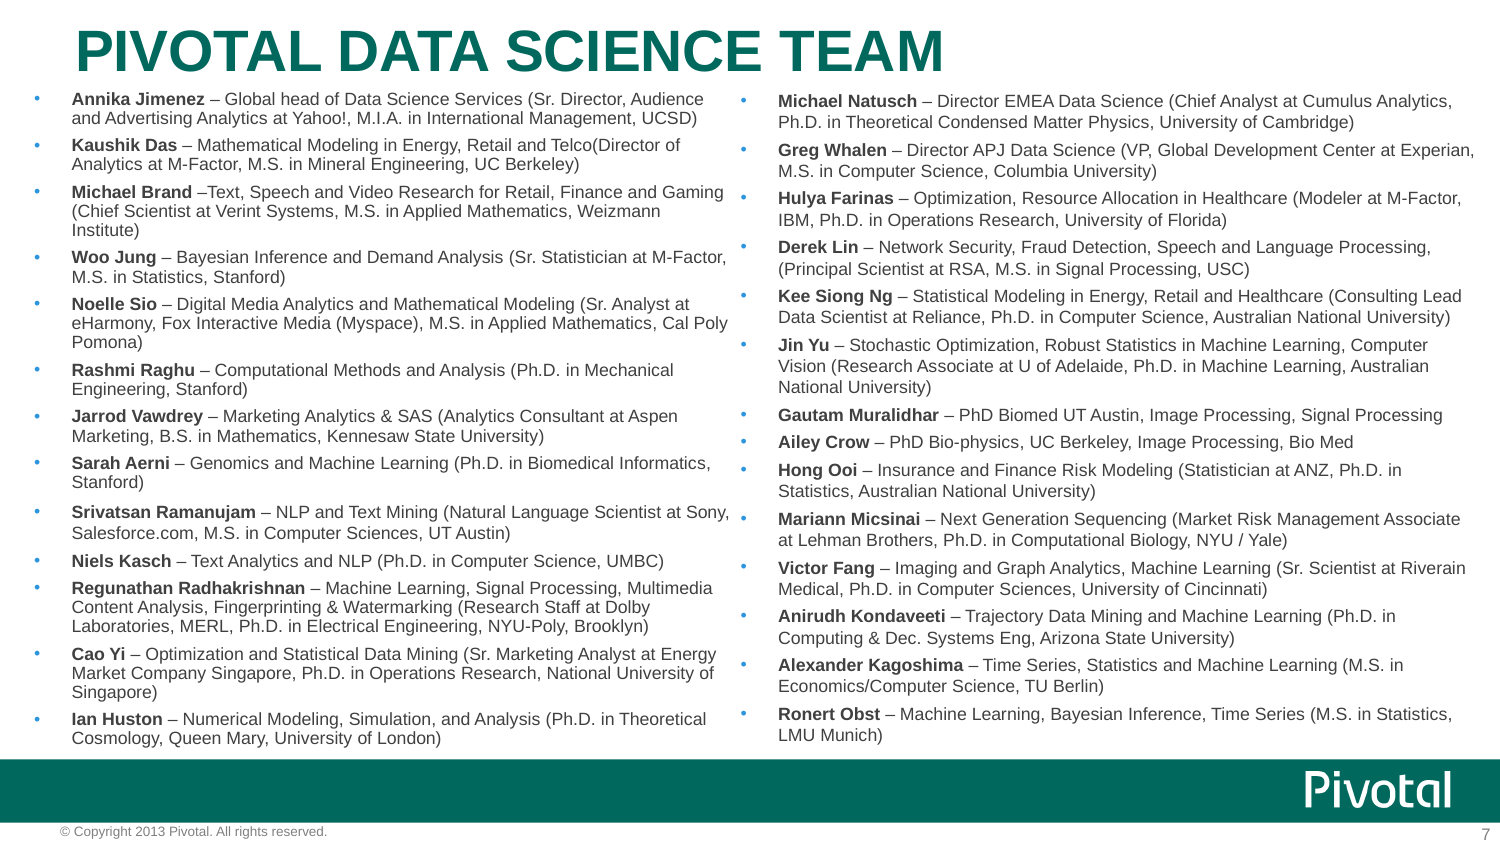

# PIVOTAL DATA SCIENCE TEAM
Michael Natusch – Director EMEA Data Science (Chief Analyst at Cumulus Analytics, Ph.D. in Theoretical Condensed Matter Physics, University of Cambridge)
Greg Whalen – Director APJ Data Science (VP, Global Development Center at Experian, M.S. in Computer Science, Columbia University)
Hulya Farinas – Optimization, Resource Allocation in Healthcare (Modeler at M-Factor, IBM, Ph.D. in Operations Research, University of Florida)
Derek Lin – Network Security, Fraud Detection, Speech and Language Processing, (Principal Scientist at RSA, M.S. in Signal Processing, USC)
Kee Siong Ng – Statistical Modeling in Energy, Retail and Healthcare (Consulting Lead Data Scientist at Reliance, Ph.D. in Computer Science, Australian National University)
Jin Yu – Stochastic Optimization, Robust Statistics in Machine Learning, Computer Vision (Research Associate at U of Adelaide, Ph.D. in Machine Learning, Australian National University)
Gautam Muralidhar – PhD Biomed UT Austin, Image Processing, Signal Processing
Ailey Crow – PhD Bio-physics, UC Berkeley, Image Processing, Bio Med
Hong Ooi – Insurance and Finance Risk Modeling (Statistician at ANZ, Ph.D. in  Statistics, Australian National University)
Mariann Micsinai – Next Generation Sequencing (Market Risk Management Associate at Lehman Brothers, Ph.D. in Computational Biology, NYU / Yale)
Victor Fang – Imaging and Graph Analytics, Machine Learning (Sr. Scientist at Riverain Medical, Ph.D. in Computer Sciences, University of Cincinnati)
Anirudh Kondaveeti – Trajectory Data Mining and Machine Learning (Ph.D. in Computing & Dec. Systems Eng, Arizona State University)
Alexander Kagoshima – Time Series, Statistics and Machine Learning (M.S. in Economics/Computer Science, TU Berlin)
Ronert Obst – Machine Learning, Bayesian Inference, Time Series (M.S. in Statistics, LMU Munich)
Annika Jimenez – Global head of Data Science Services (Sr. Director, Audience and Advertising Analytics at Yahoo!, M.I.A. in International Management, UCSD)
Kaushik Das – Mathematical Modeling in Energy, Retail and Telco(Director of Analytics at M-Factor, M.S. in Mineral Engineering, UC Berkeley)
Michael Brand –Text, Speech and Video Research for Retail, Finance and Gaming (Chief Scientist at Verint Systems, M.S. in Applied Mathematics, Weizmann Institute)
Woo Jung – Bayesian Inference and Demand Analysis (Sr. Statistician at M-Factor, M.S. in Statistics, Stanford)
Noelle Sio – Digital Media Analytics and Mathematical Modeling (Sr. Analyst at eHarmony, Fox Interactive Media (Myspace), M.S. in Applied Mathematics, Cal Poly Pomona)
Rashmi Raghu – Computational Methods and Analysis (Ph.D. in Mechanical Engineering, Stanford)
Jarrod Vawdrey – Marketing Analytics & SAS (Analytics Consultant at Aspen Marketing, B.S. in Mathematics, Kennesaw State University)
Sarah Aerni – Genomics and Machine Learning (Ph.D. in Biomedical Informatics, Stanford)
Srivatsan Ramanujam – NLP and Text Mining (Natural Language Scientist at Sony, Salesforce.com, M.S. in Computer Sciences, UT Austin)
Niels Kasch – Text Analytics and NLP (Ph.D. in Computer Science, UMBC)
Regunathan Radhakrishnan – Machine Learning, Signal Processing, Multimedia Content Analysis, Fingerprinting & Watermarking (Research Staff at Dolby Laboratories, MERL, Ph.D. in Electrical Engineering, NYU-Poly, Brooklyn)
Cao Yi – Optimization and Statistical Data Mining (Sr. Marketing Analyst at Energy Market Company Singapore, Ph.D. in Operations Research, National University of Singapore)
Ian Huston – Numerical Modeling, Simulation, and Analysis (Ph.D. in Theoretical Cosmology, Queen Mary, University of London)